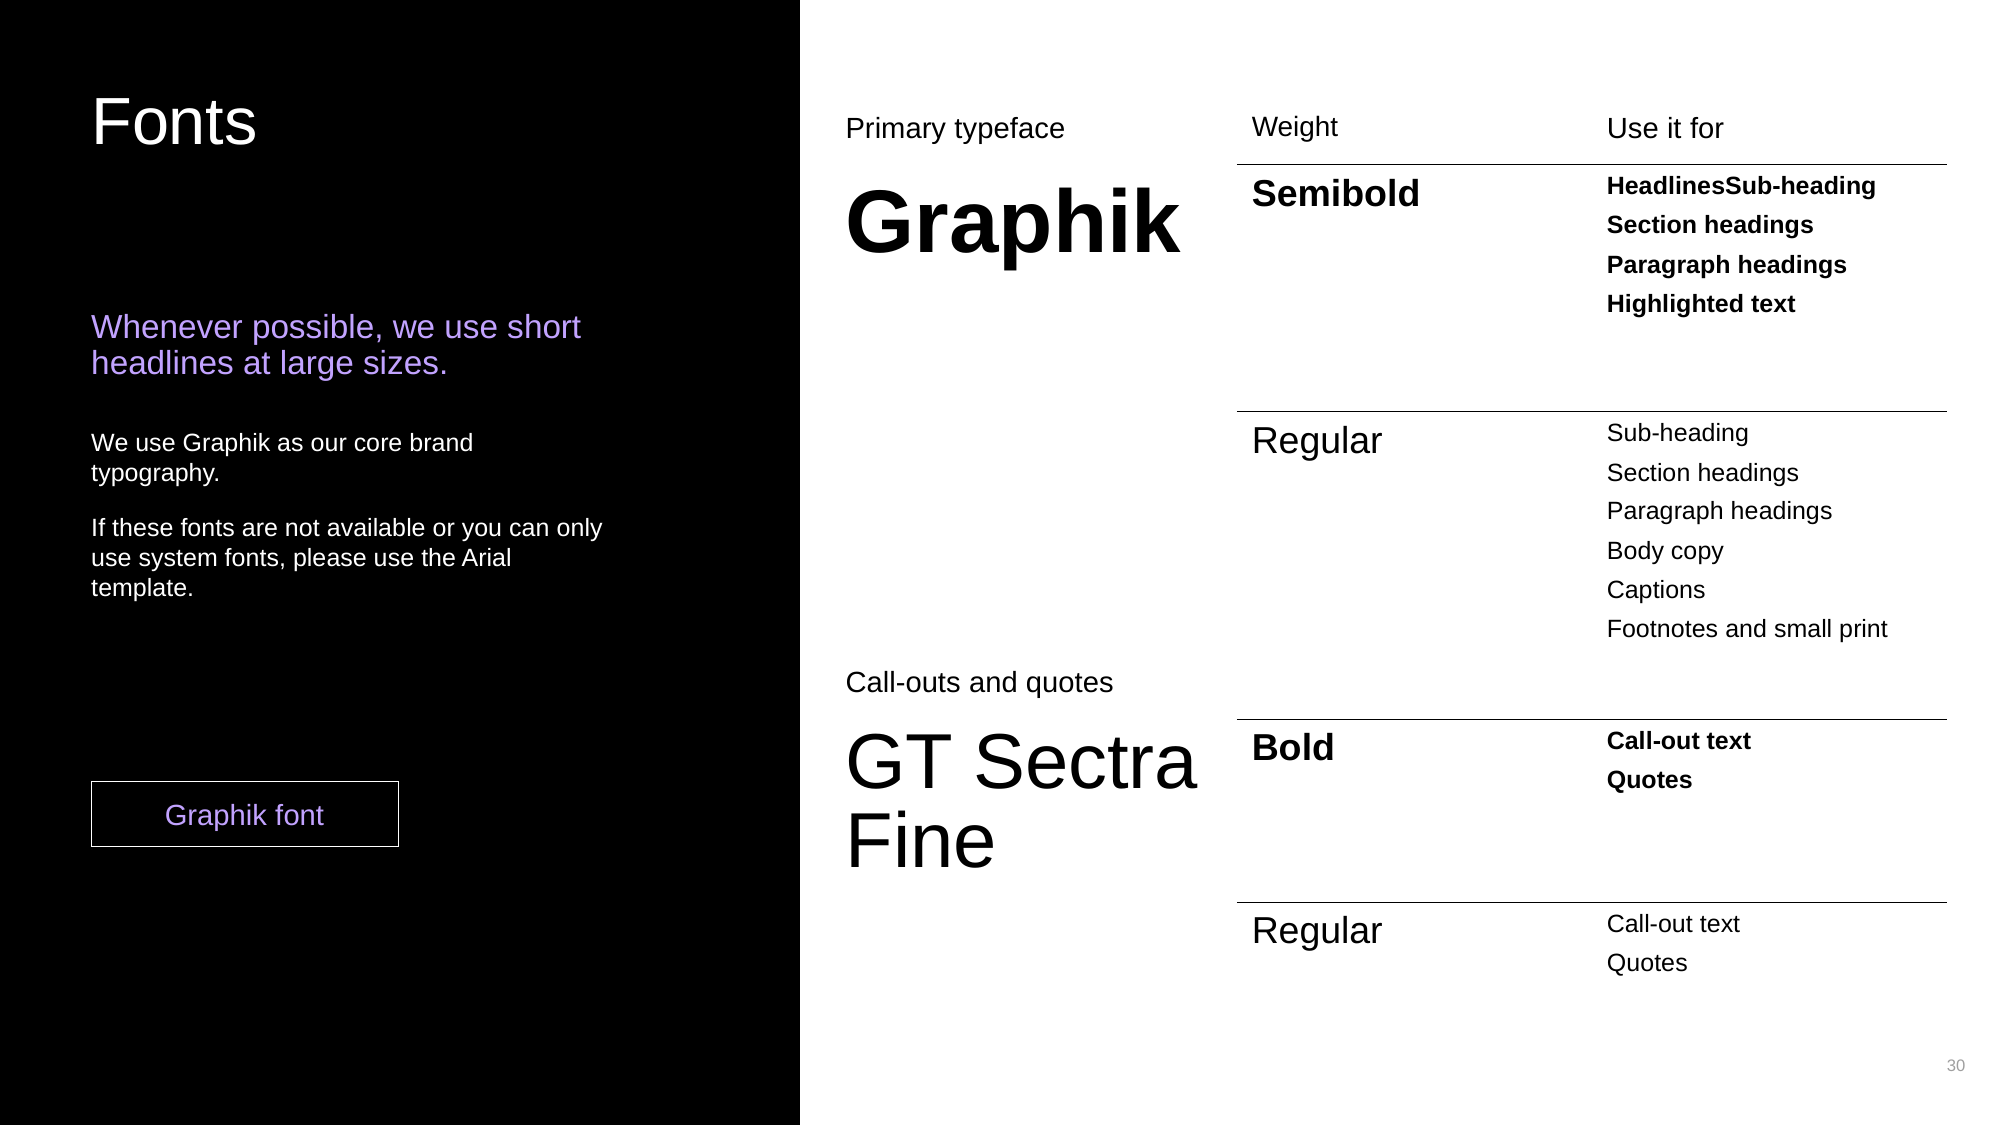

# Fonts
| Primary typeface | Weight | Use it for |
| --- | --- | --- |
| Graphik | Semibold | Headlines Sub-heading Section headings Paragraph headings Highlighted text |
|  | Regular | Sub-heading Section headings Paragraph headings Body copy Captions Footnotes and small print |
| Call-outs and quotes |  |  |
| GT Sectra Fine | Bold | Call-out text Quotes |
|  | Regular | Call-out text Quotes |
Whenever possible, we use short headlines at large sizes.
We use Graphik as our core brand typography.
If these fonts are not available or you can only use system fonts, please use the Arial template.
Graphik font